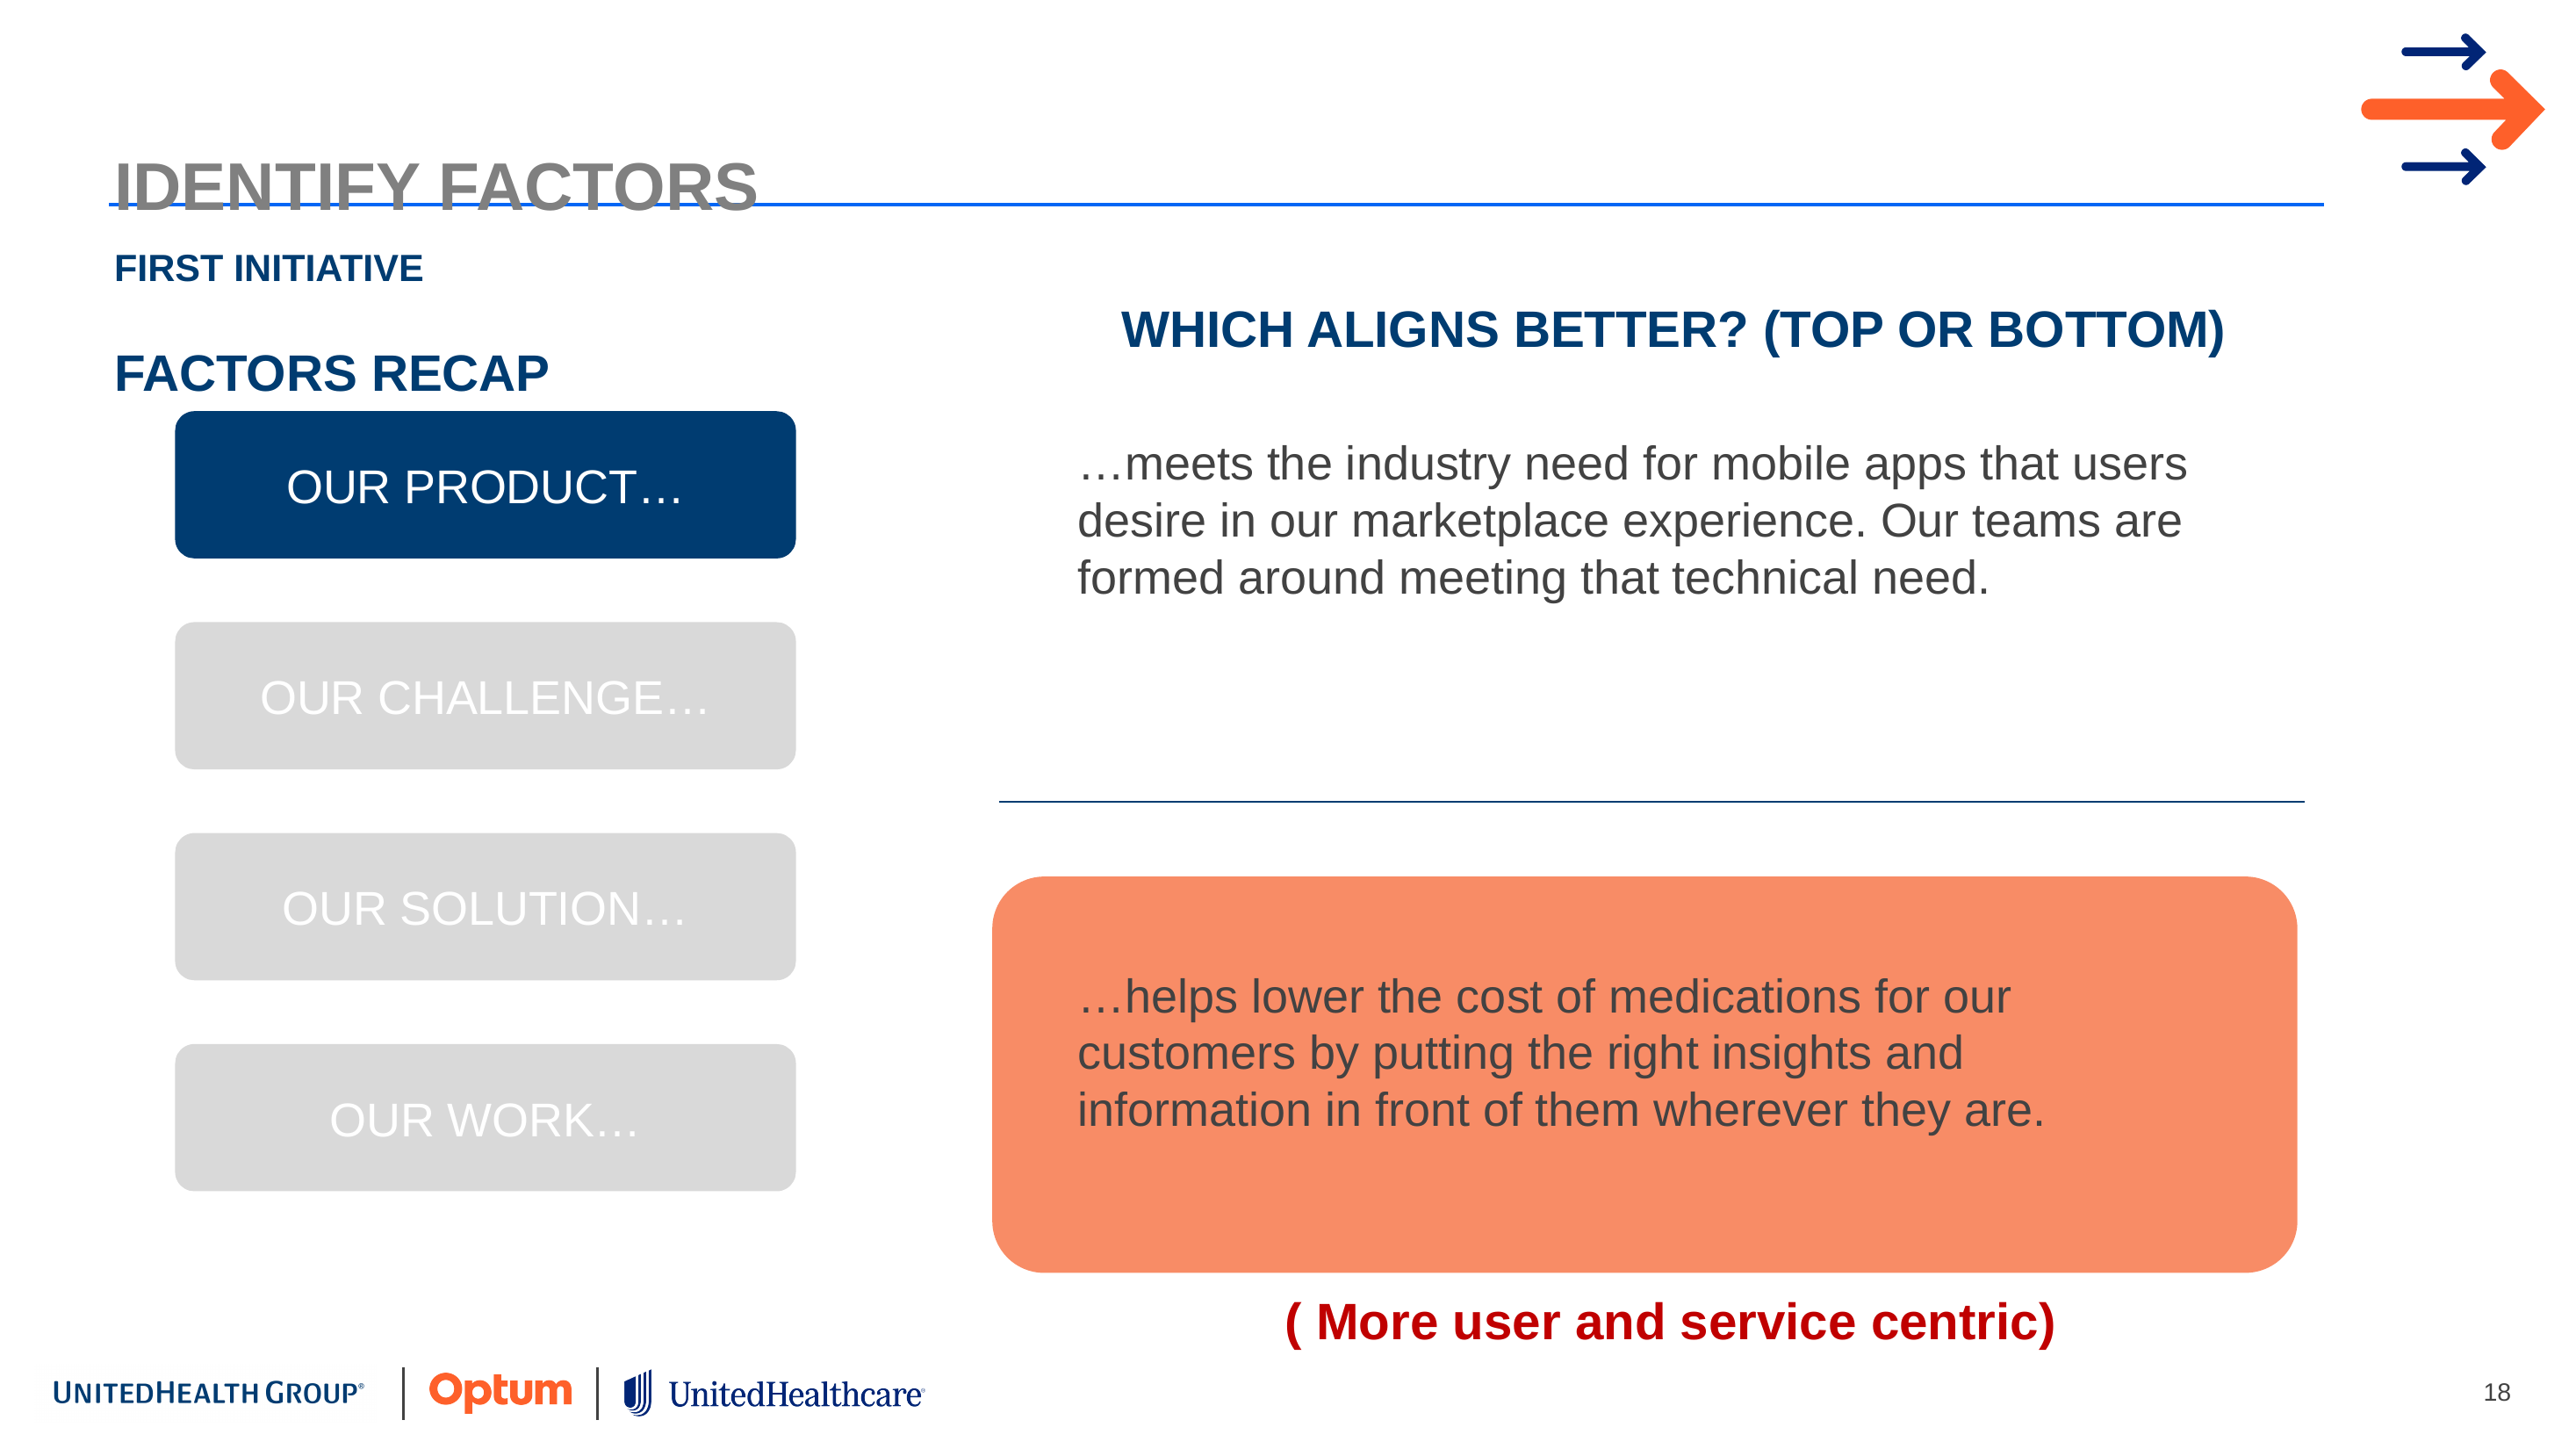

IDENTIFY FACTORS
FIRST INITIATIVE
WHICH ALIGNS BETTER? (TOP OR BOTTOM)
FACTORS RECAP
OUR PRODUCT…
…meets the industry need for mobile apps that users desire in our marketplace experience. Our teams are formed around meeting that technical need.
OUR CHALLENGE…
OUR SOLUTION…

( More user and service centric)
…helps lower the cost of medications for our customers by putting the right insights and information in front of them wherever they are.
OUR WORK…
18